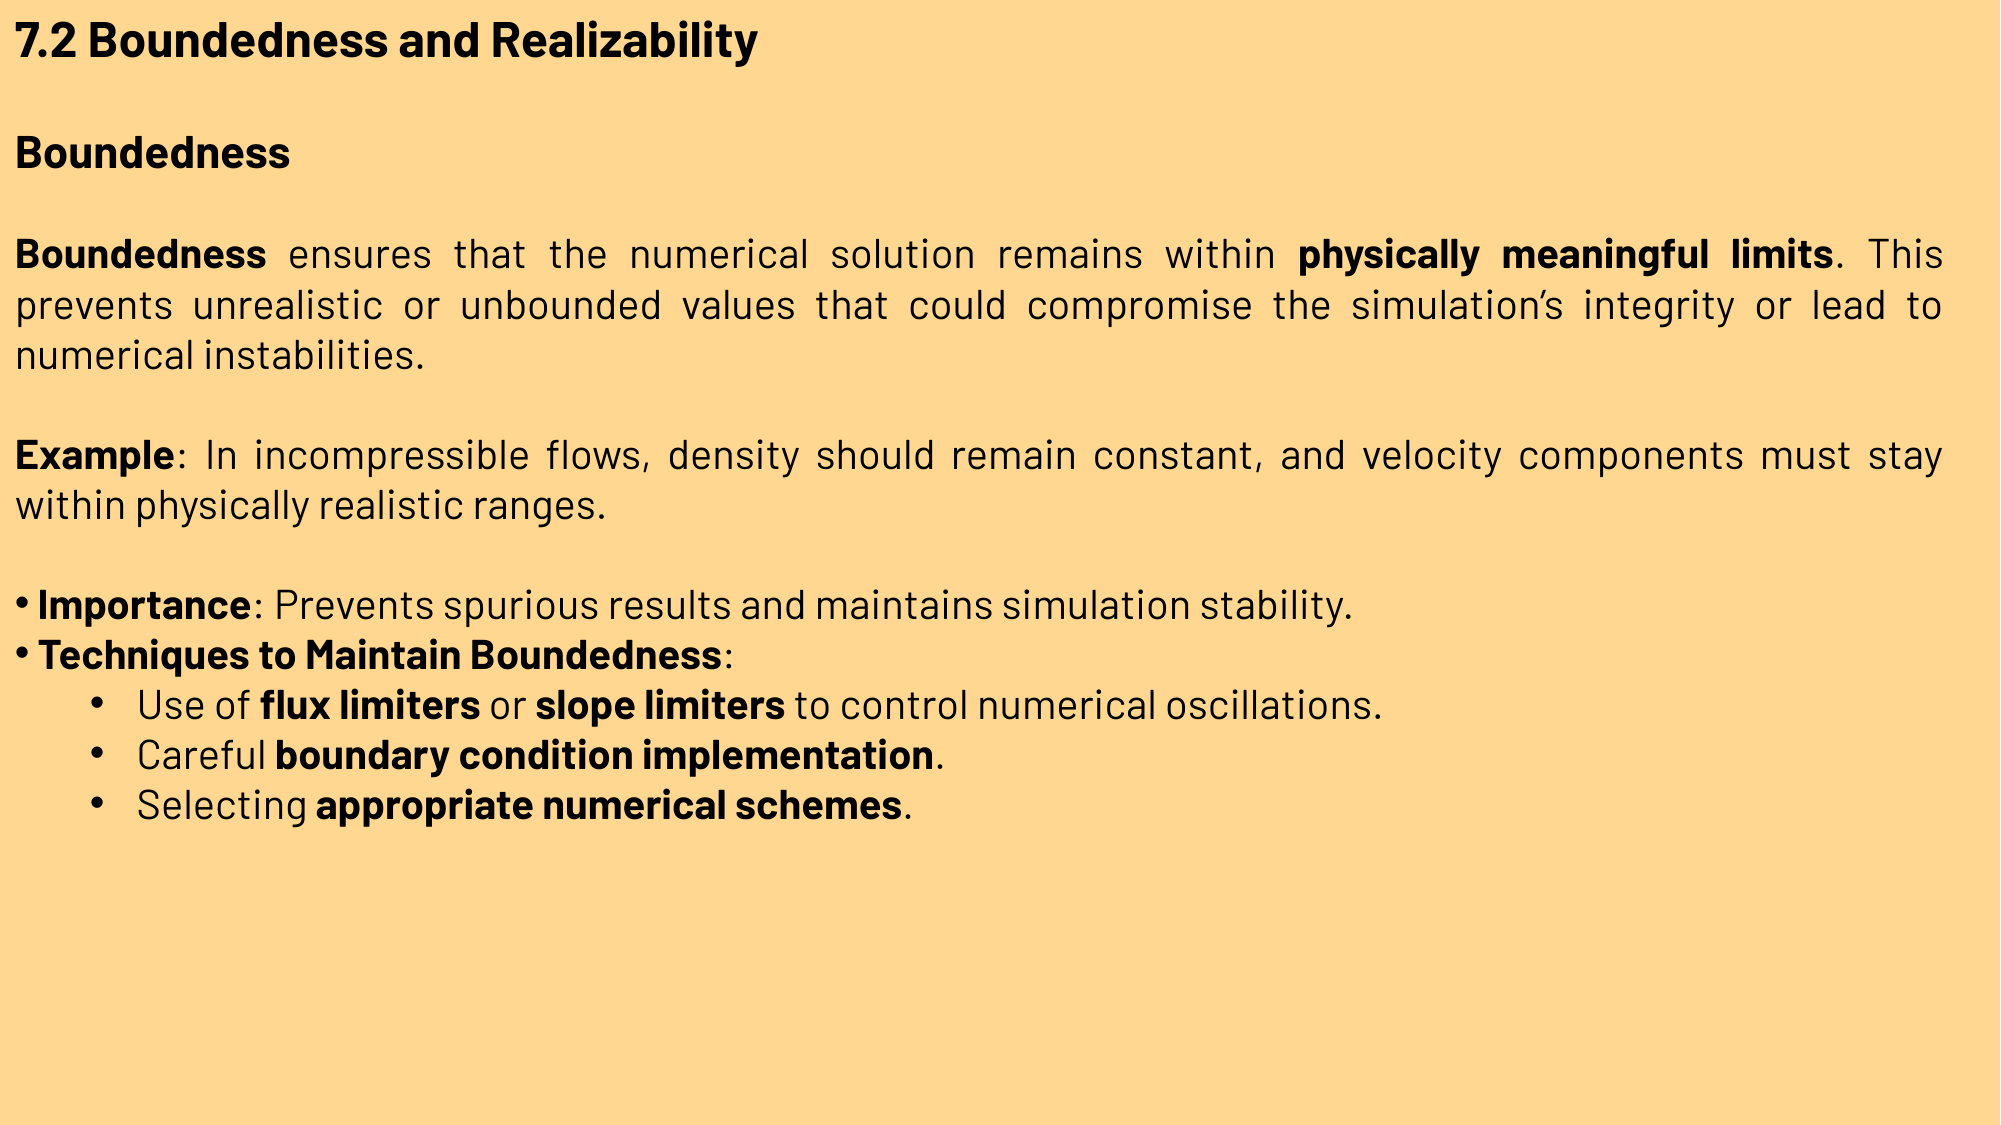

7.2 Boundedness and Realizability

Boundedness

Boundedness ensures that the numerical solution remains within physically meaningful limits. This prevents unrealistic or unbounded values that could compromise the simulation’s integrity or lead to numerical instabilities.

Example: In incompressible flows, density should remain constant, and velocity components must stay within physically realistic ranges.

 Importance: Prevents spurious results and maintains simulation stability.
 Techniques to Maintain Boundedness:
Use of flux limiters or slope limiters to control numerical oscillations.
Careful boundary condition implementation.
Selecting appropriate numerical schemes.